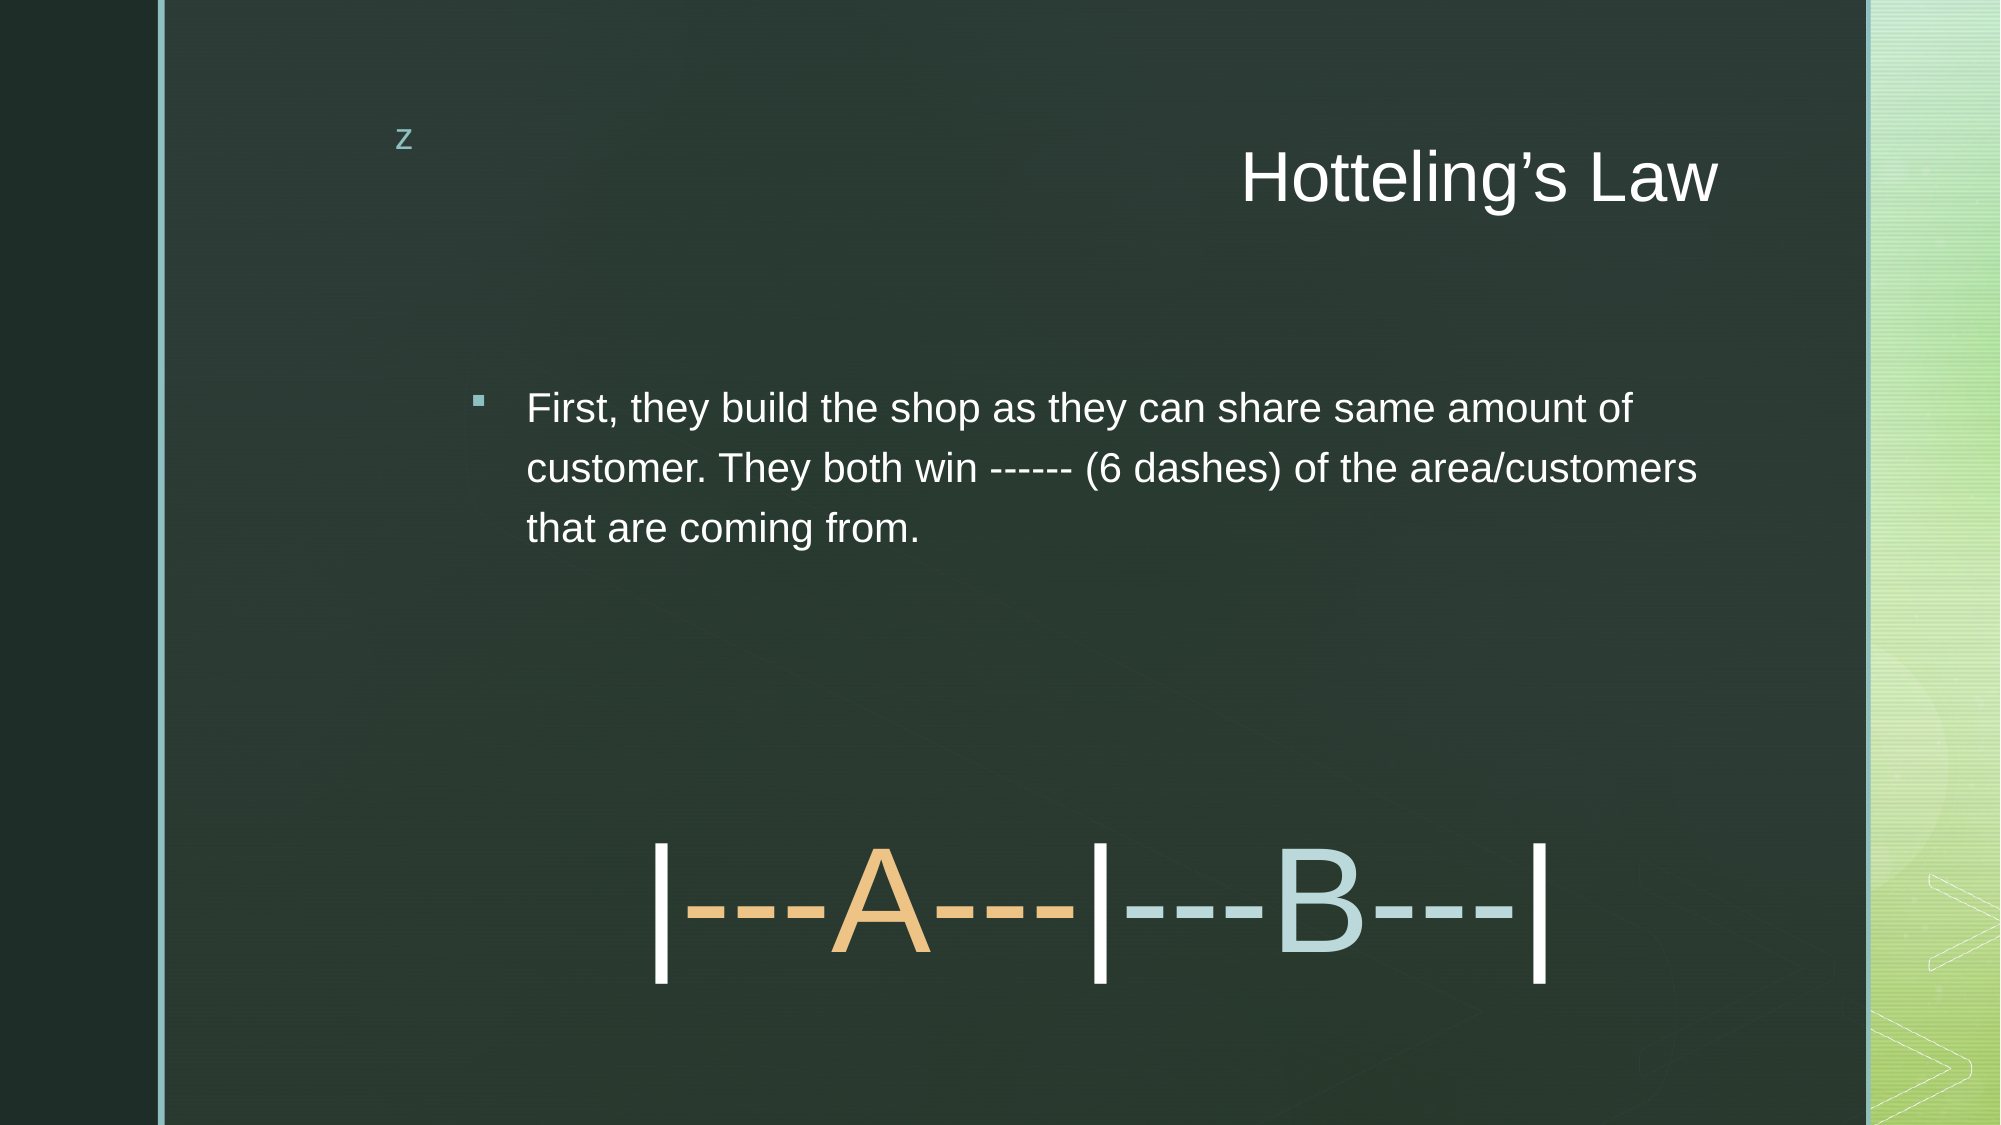

# Hotteling’s Law

First, they build the shop as they can share same amount of customer. They both win ------ (6 dashes) of the area/customers that are coming from.
|---A---|---B---|